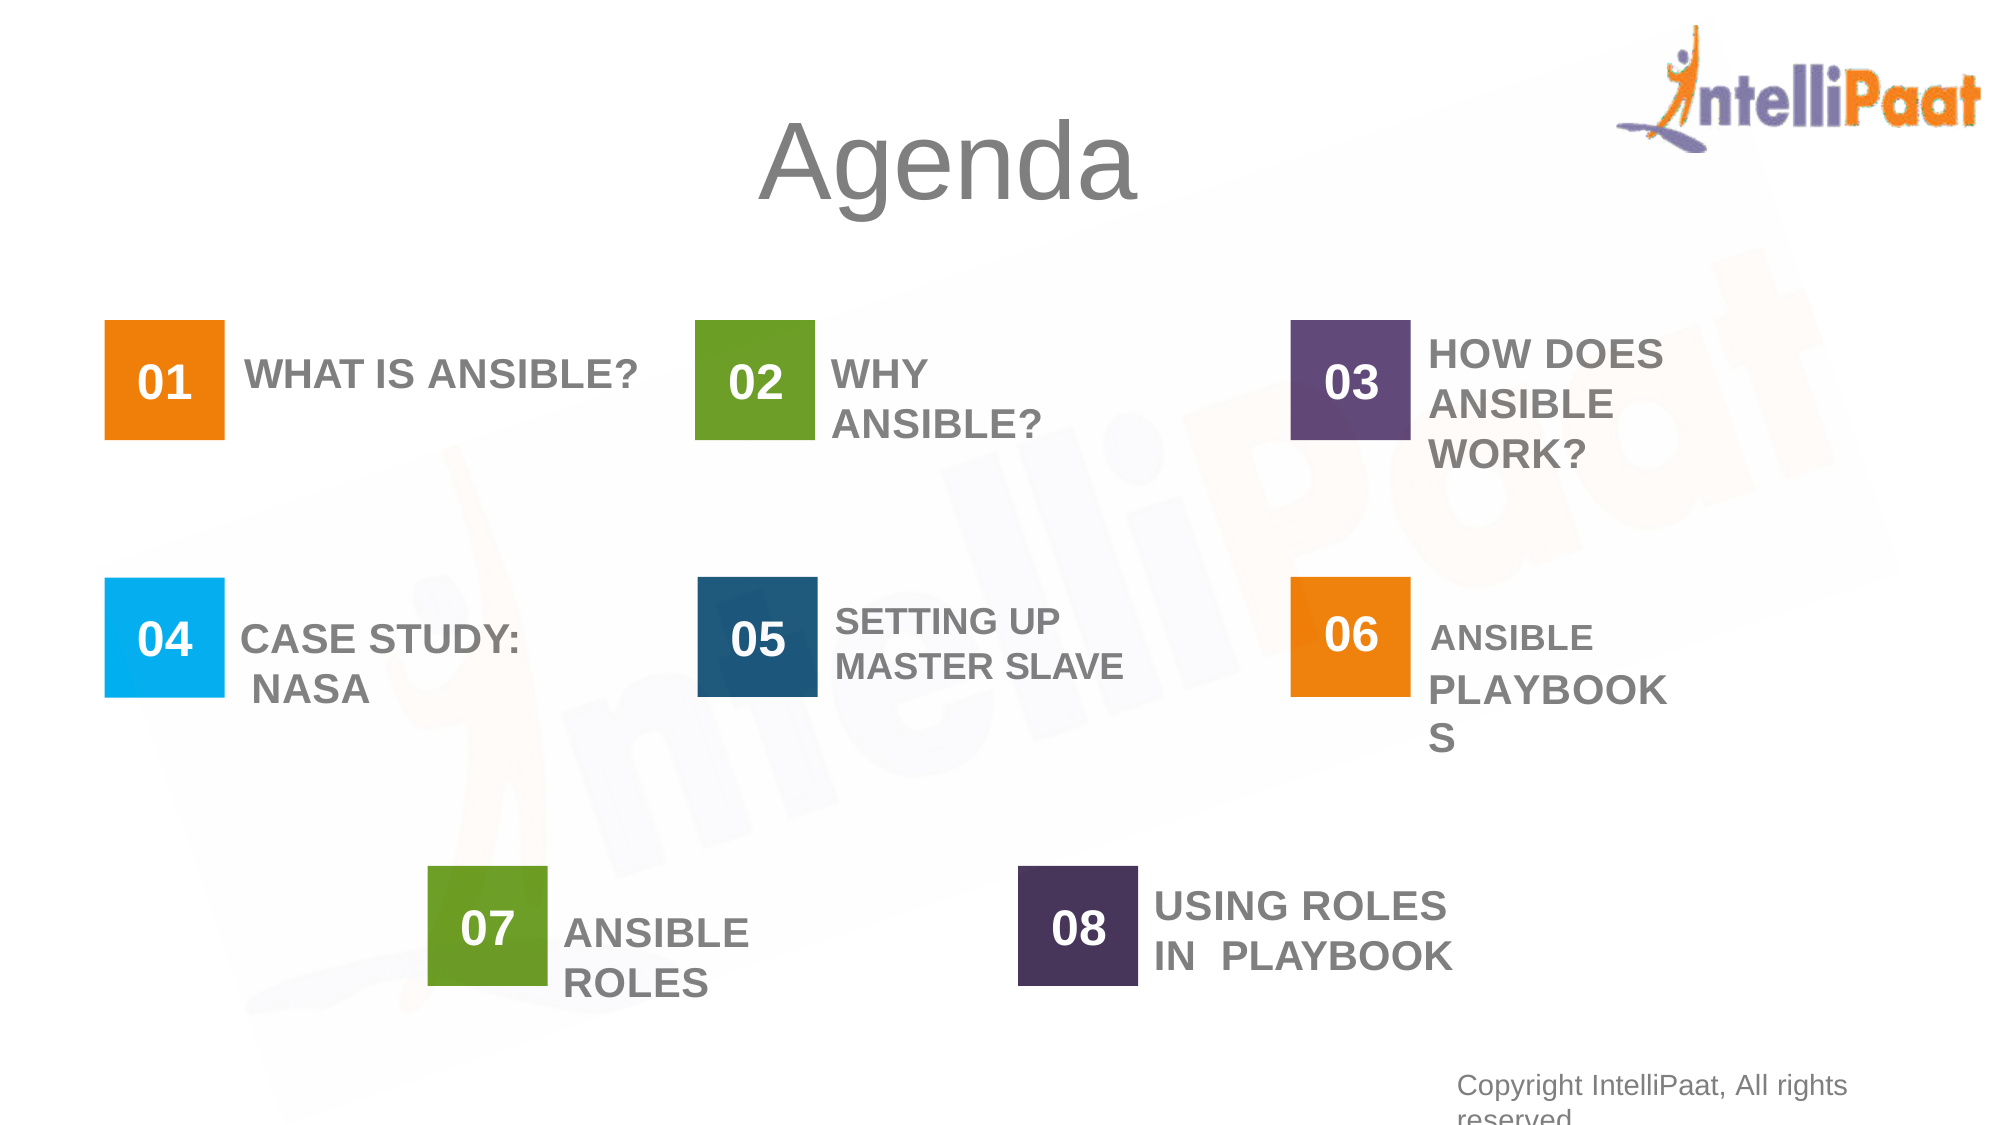

# Agenda

HOW DOES  ANSIBLE WORK?
WHY ANSIBLE?
WHAT IS ANSIBLE?
01
02
03

SETTING UP  MASTER SLAVE
05
06	ANSIBLE
PLAYBOOKS
04
CASE STUDY:  NASA

USING ROLES IN  PLAYBOOK
07
08
ANSIBLE ROLES
Copyright IntelliPaat, All rights reserved